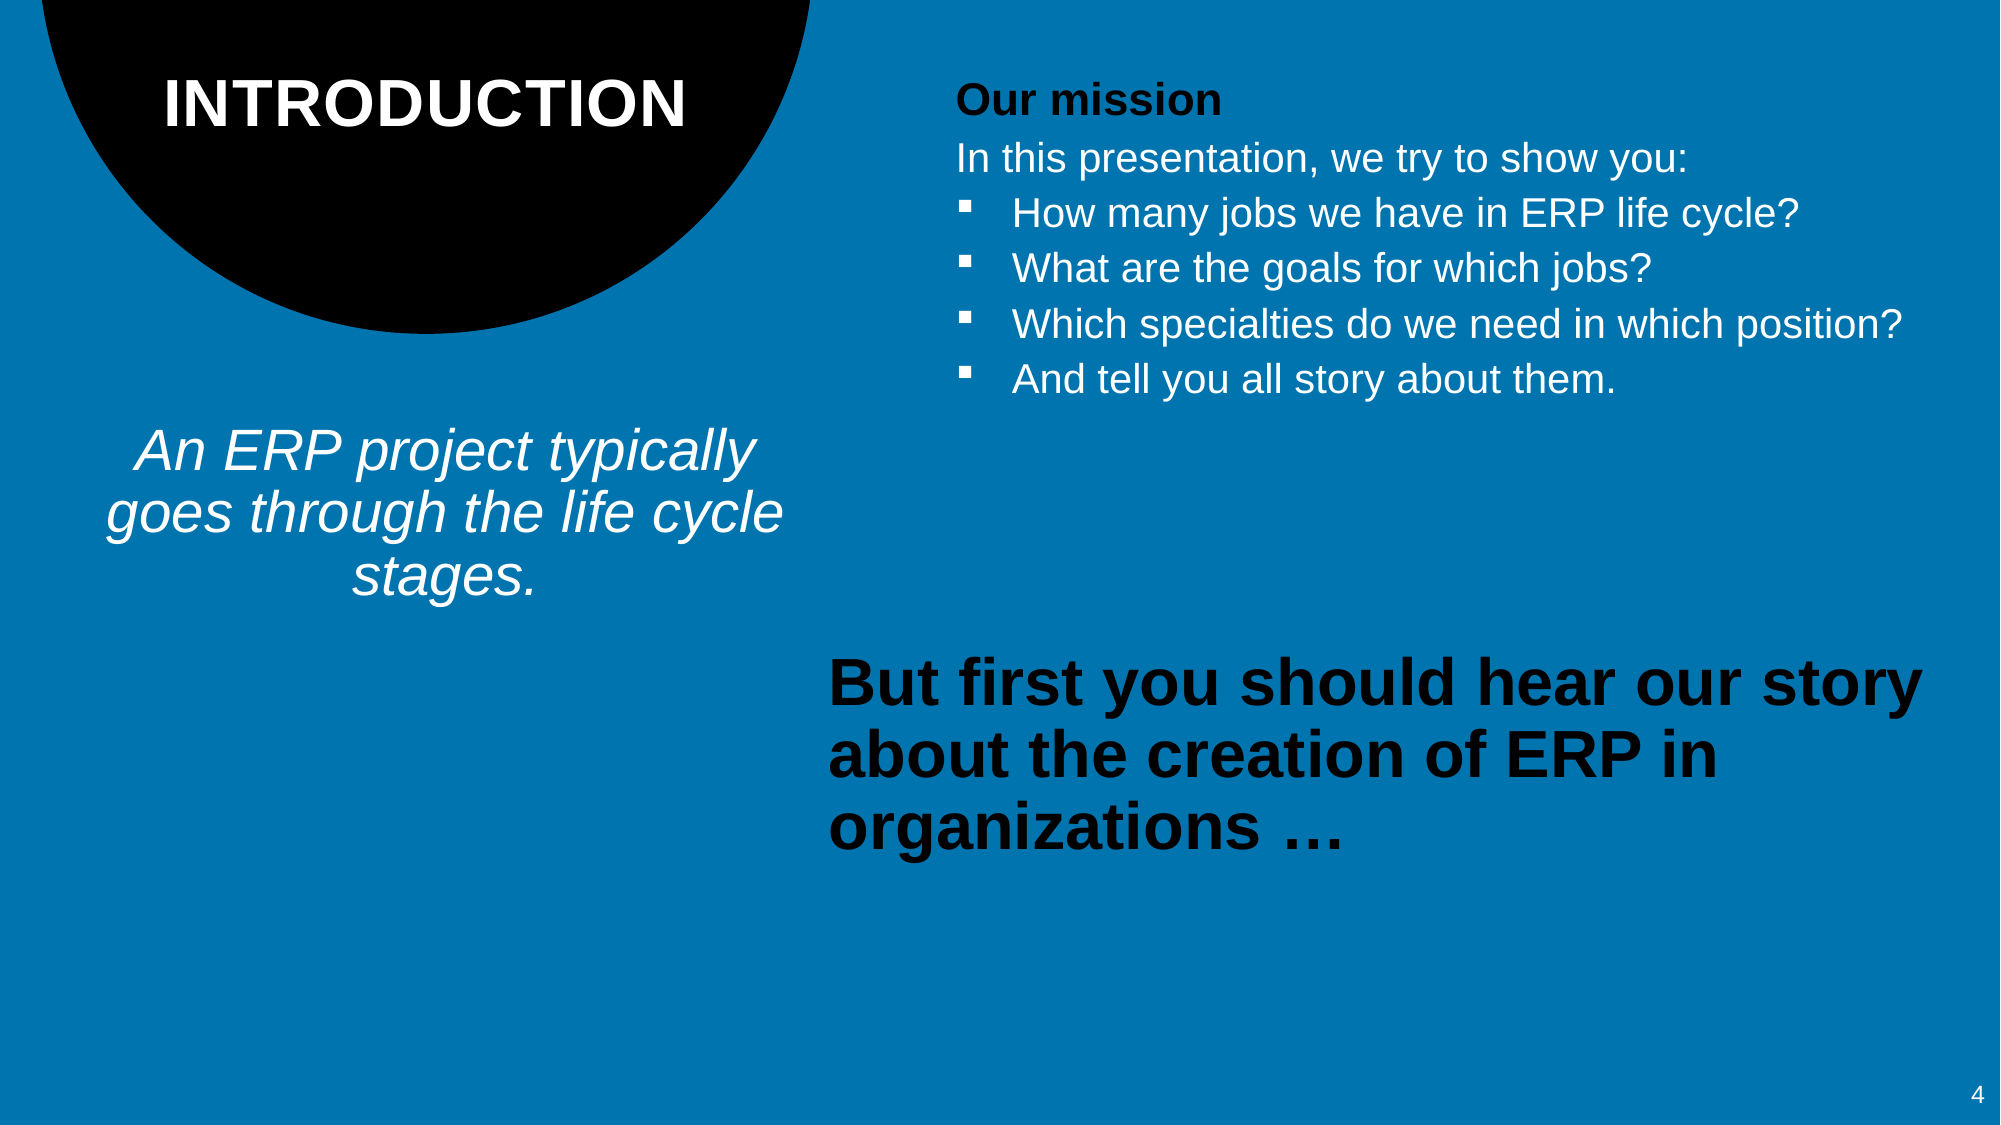

# INTRODUCTION

Our mission
In this presentation, we try to show you:
How many jobs we have in ERP life cycle?
What are the goals for which jobs?
Which specialties do we need in which position?
And tell you all story about them.

An ERP project typically goes through the life cycle stages.
But first you should hear our story about the creation of ERP in organizations …
4